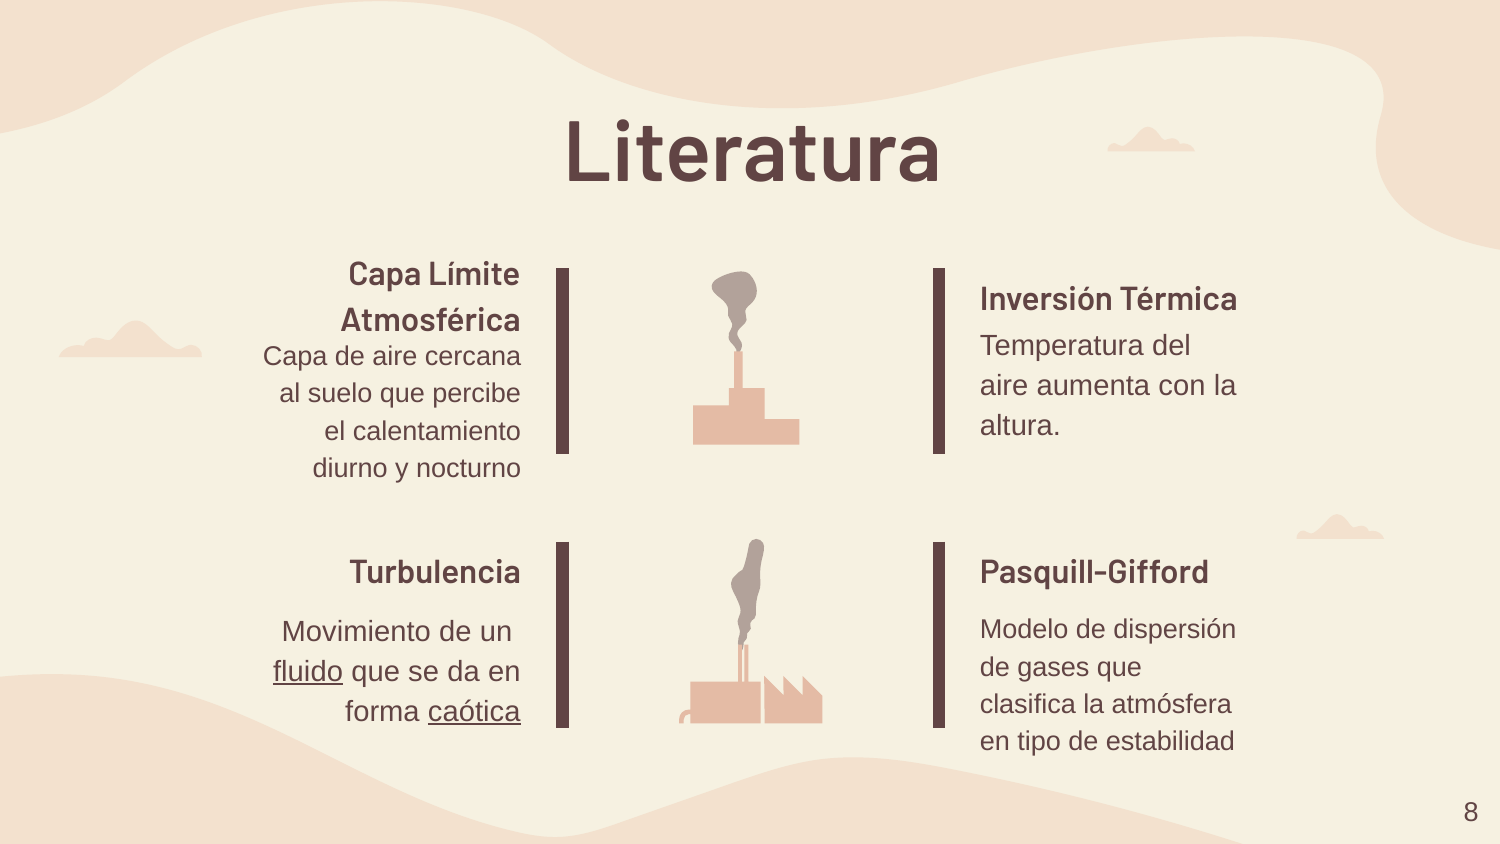

# Literatura
Capa Límite Atmosférica
Inversión Térmica

Temperatura del aire aumenta con la altura.
Capa de aire cercana al suelo que percibe el calentamiento diurno y nocturno

Turbulencia
Pasquill-Gifford

Movimiento de un fluido que se da en forma caótica
Modelo de dispersión de gases que clasifica la atmósfera en tipo de estabilidad

8